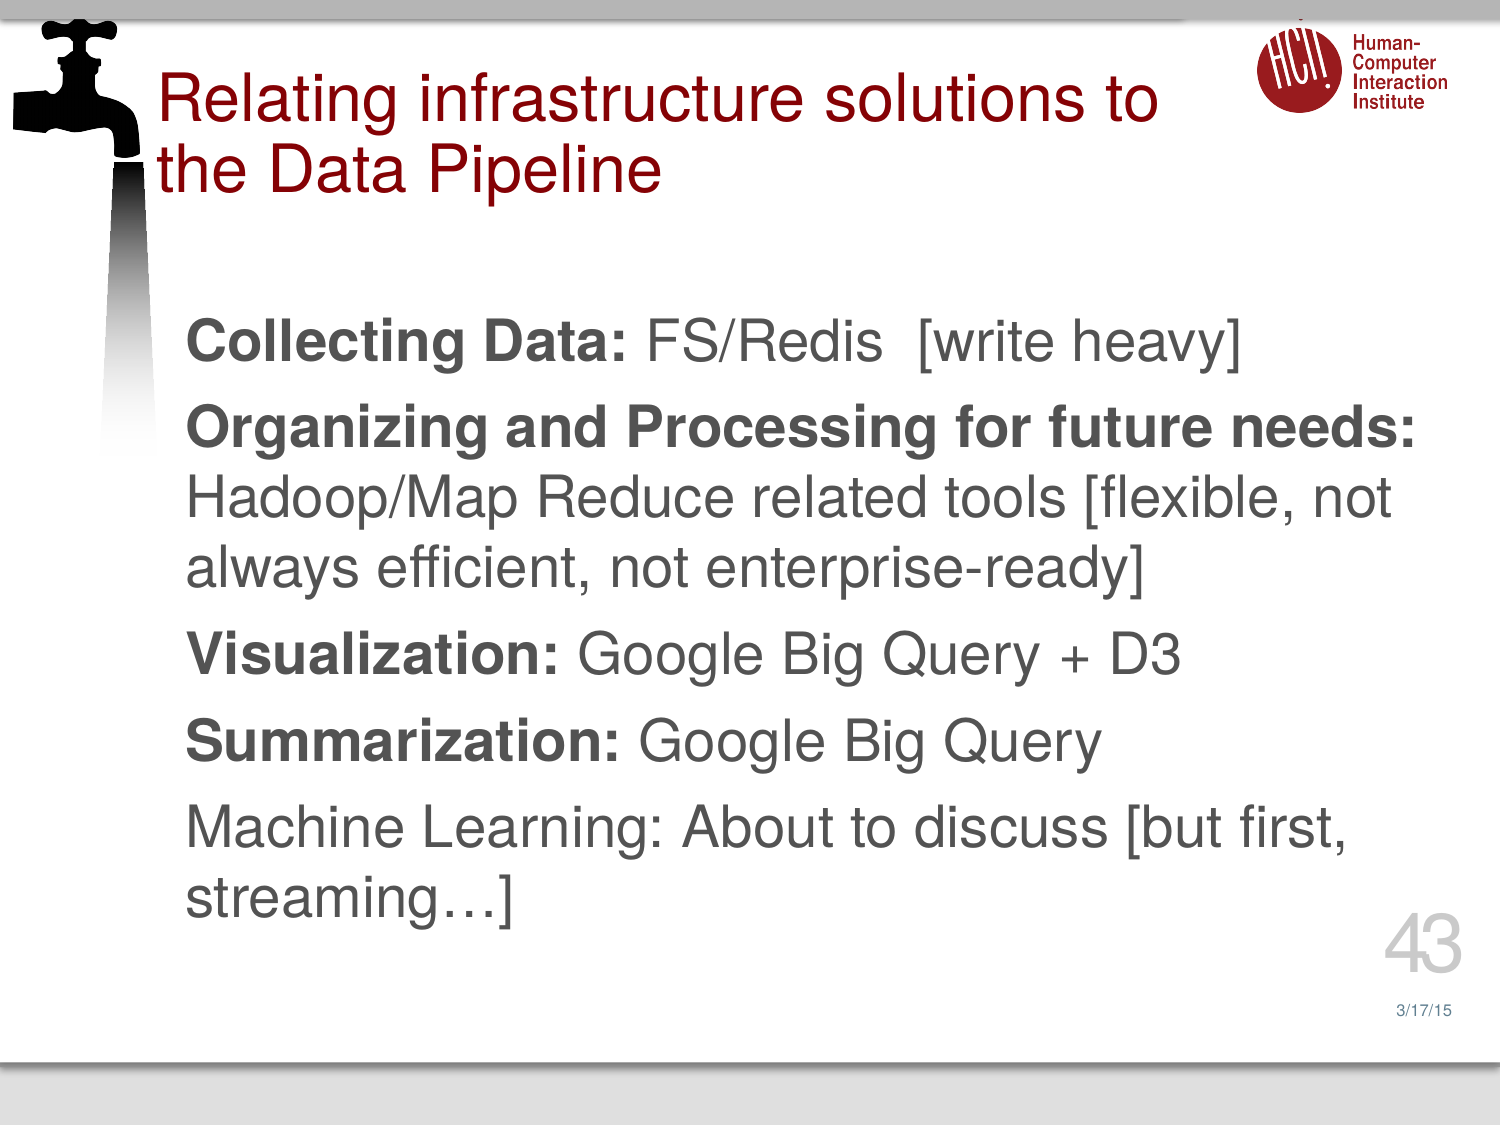

# Relating infrastructure solutions to the Data Pipeline
Collecting Data: FS/Redis  [write heavy]
Organizing and Processing for future needs: Hadoop/Map Reduce related tools [flexible, not always efficient, not enterprise-ready]
Visualization: Google Big Query + D3
Summarization: Google Big Query
Machine Learning: About to discuss [but first, streaming…]

43
3/17/15